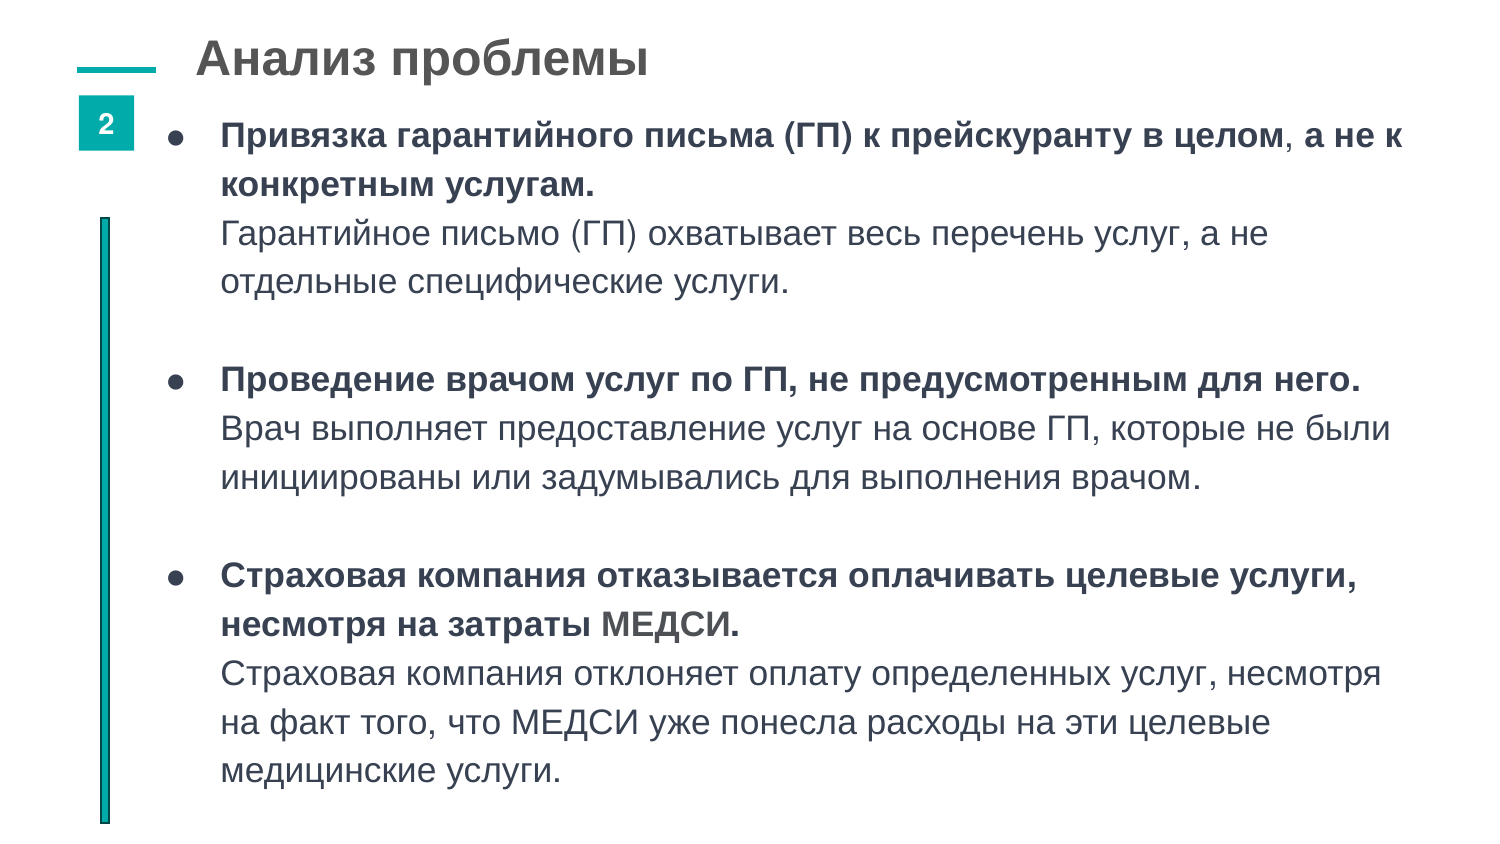

Анализ проблемы
2
Привязка гарантийного письма (ГП) к прейскуранту в целом, а не к конкретным услугам.
Гарантийное письмо (ГП) охватывает весь перечень услуг, а не отдельные специфические услуги.

Проведение врачом услуг по ГП, не предусмотренным для него.
Врач выполняет предоставление услуг на основе ГП, которые не были инициированы или задумывались для выполнения врачом.

Страховая компания отказывается оплачивать целевые услуги, несмотря на затраты МЕДСИ.
Страховая компания отклоняет оплату определенных услуг, несмотря на факт того, что МЕДСИ уже понесла расходы на эти целевые медицинские услуги.